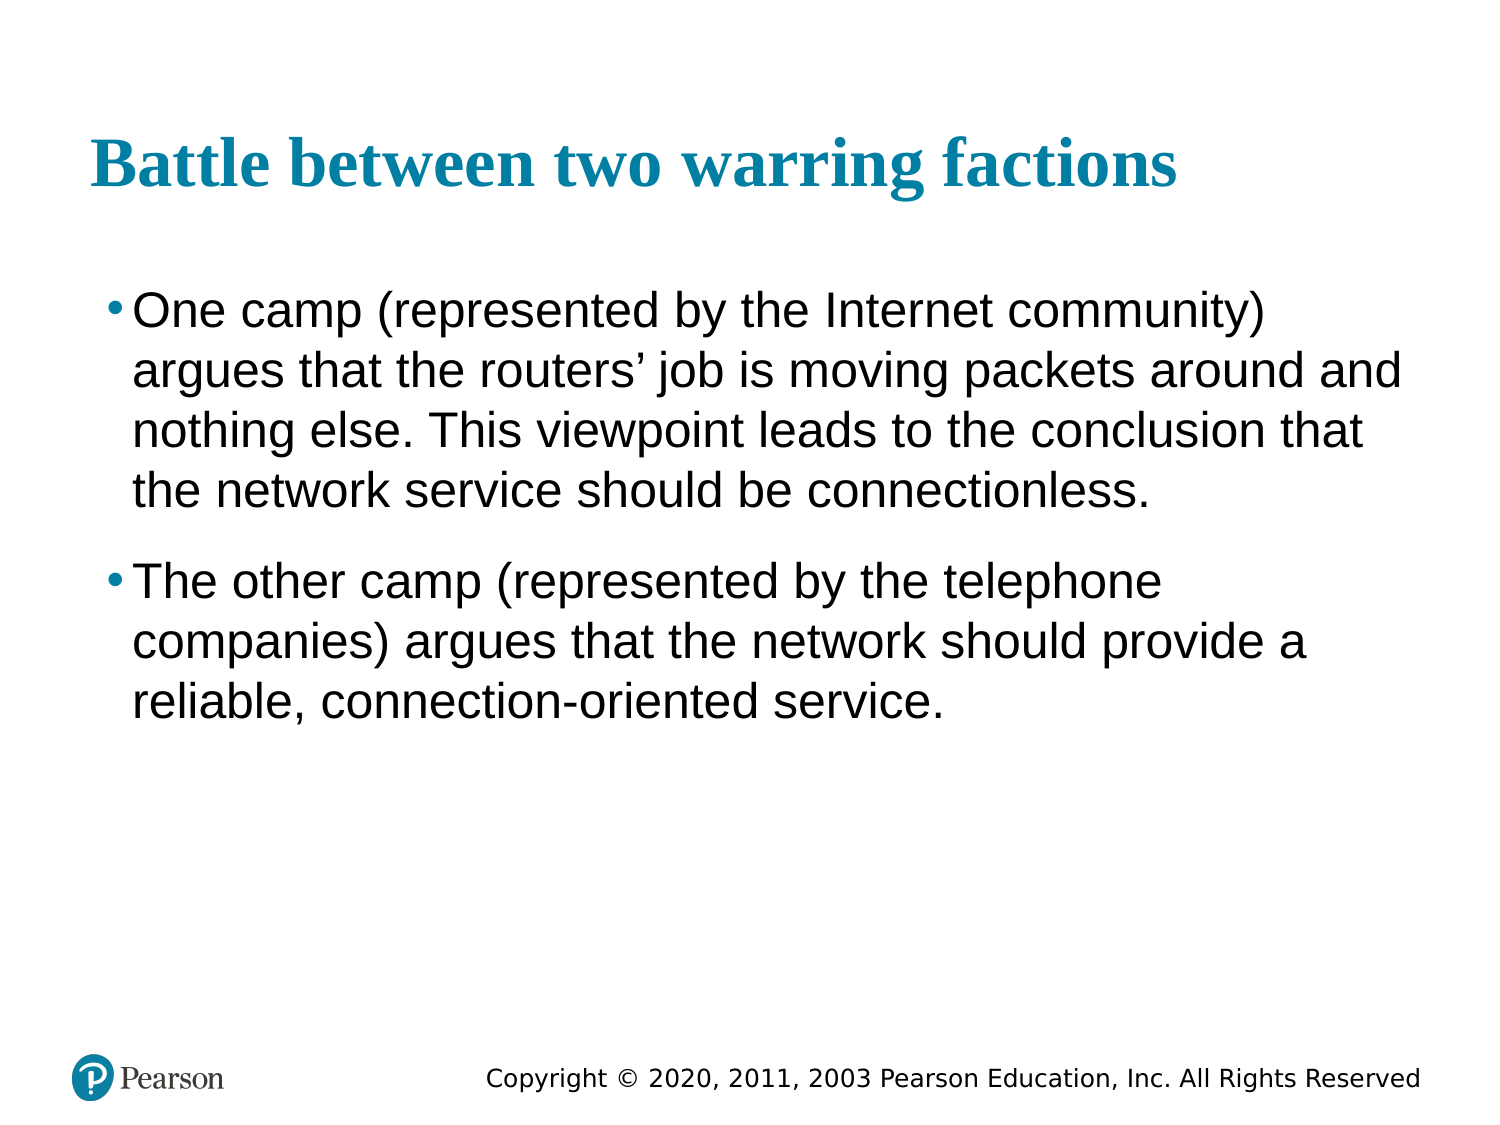

# Battle between two warring factions
One camp (represented by the Internet community) argues that the routers’ job is moving packets around and nothing else. This viewpoint leads to the conclusion that the network service should be connectionless.
The other camp (represented by the telephone companies) argues that the network should provide a reliable, connection-oriented service.